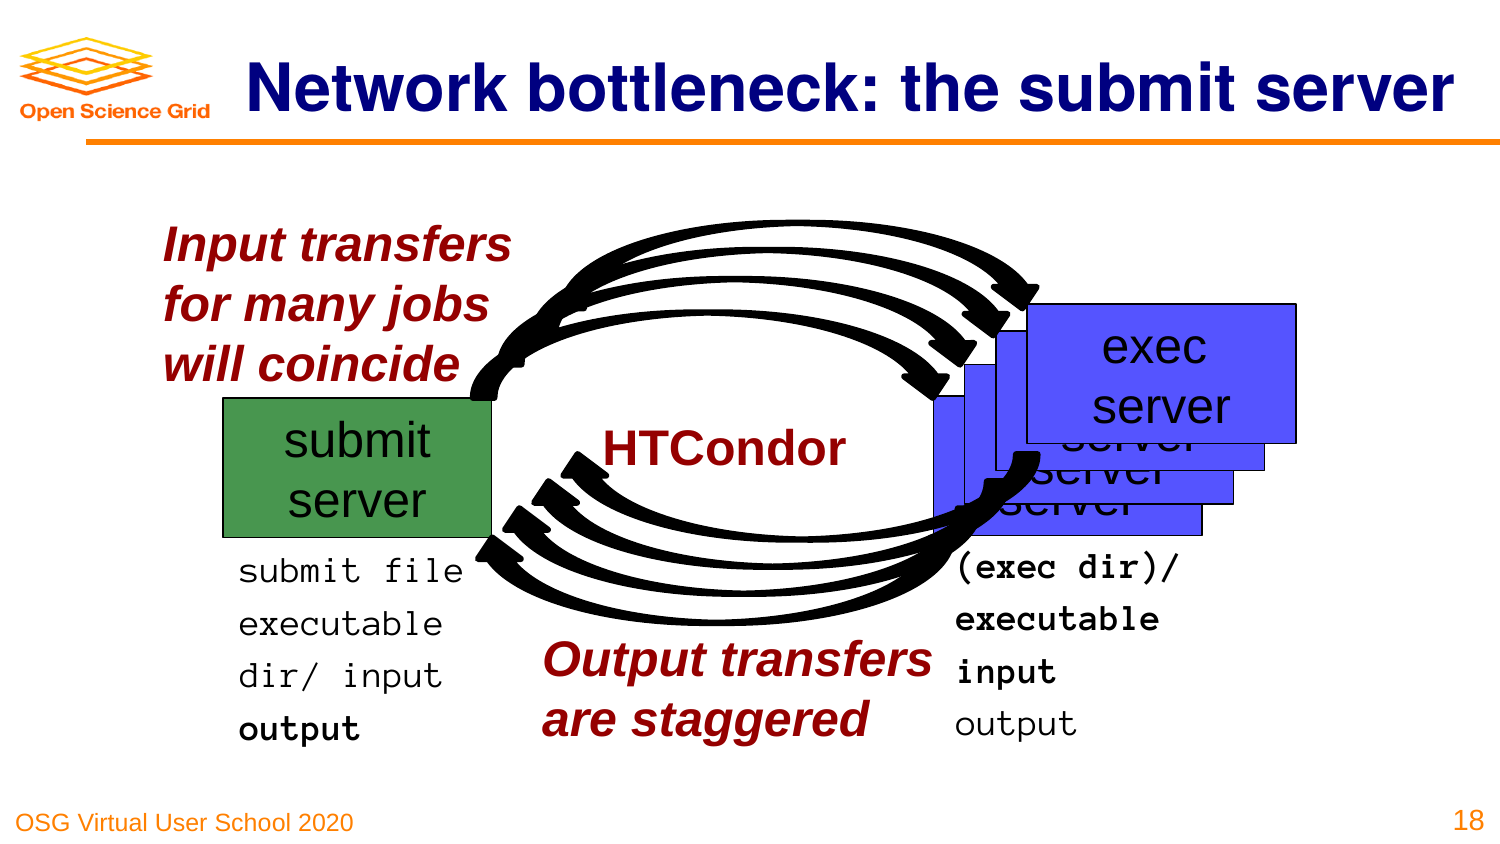

# Network bottleneck: the submit server
Input transfers for many jobs will coincide

exec  server

exec  server
exec  server
exec  server
submit server
HTCondor

(exec dir)/
executable
input
output
submit file
executable
dir/ input
output

Output transfers are staggered
18